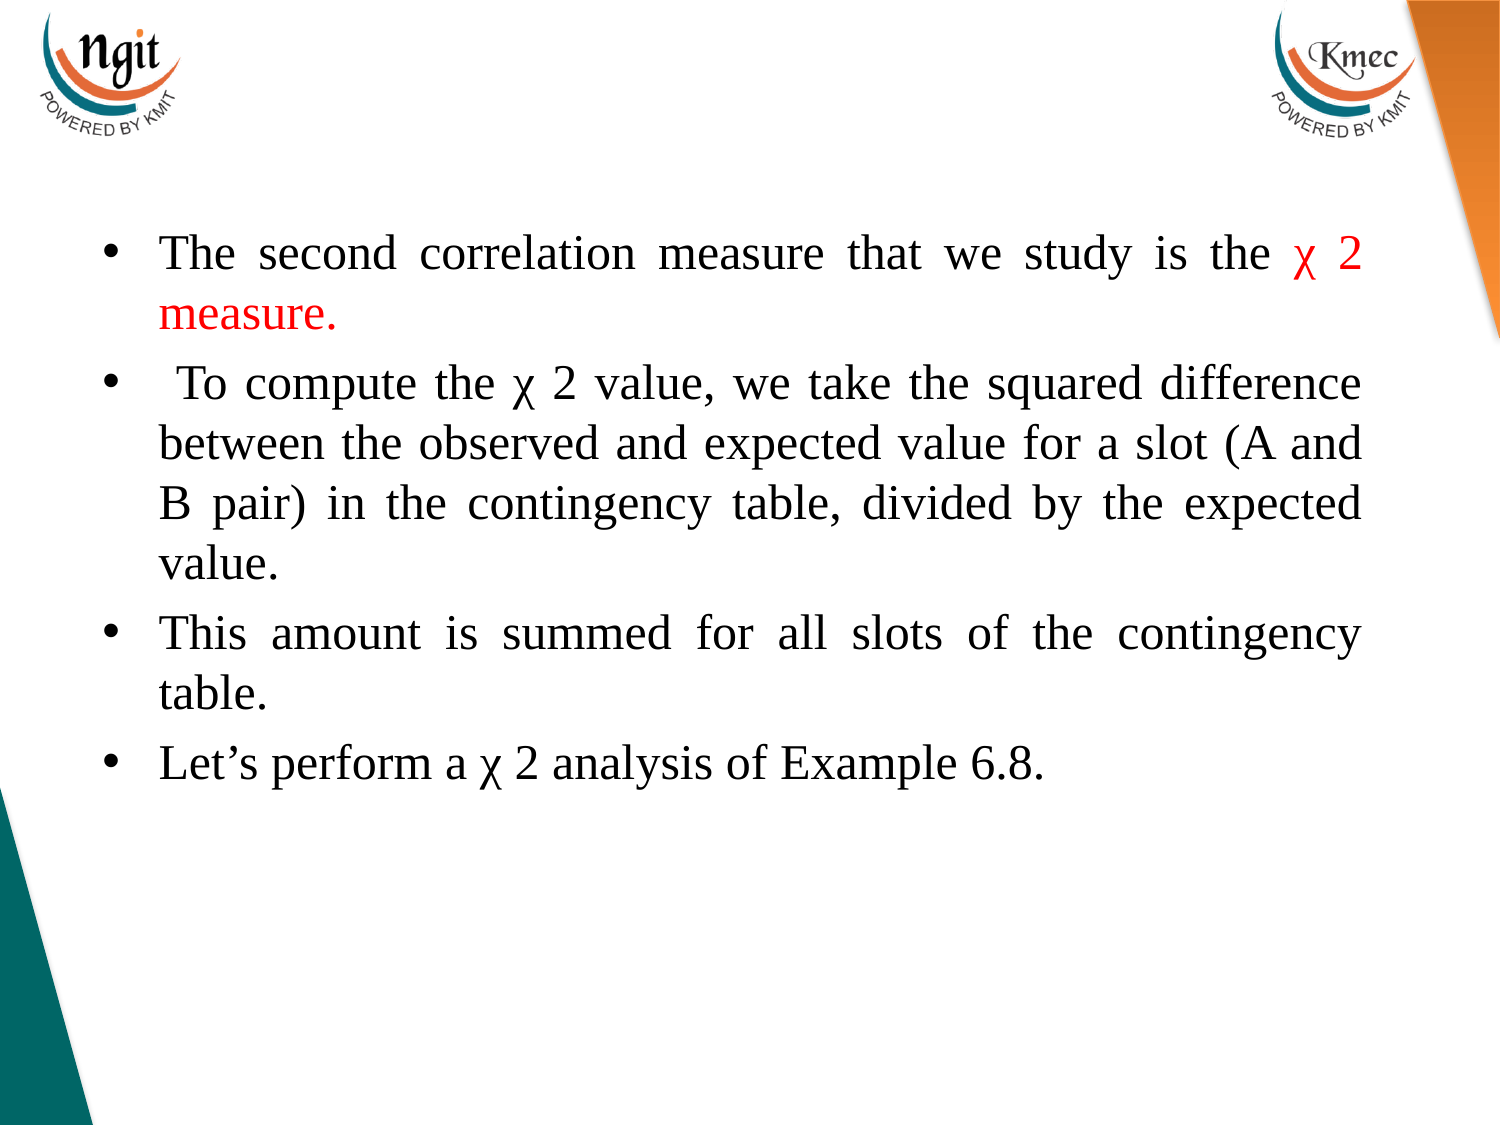

The second correlation measure that we study is the χ 2 measure.
 To compute the χ 2 value, we take the squared difference between the observed and expected value for a slot (A and B pair) in the contingency table, divided by the expected value.
This amount is summed for all slots of the contingency table.
Let’s perform a χ 2 analysis of Example 6.8.